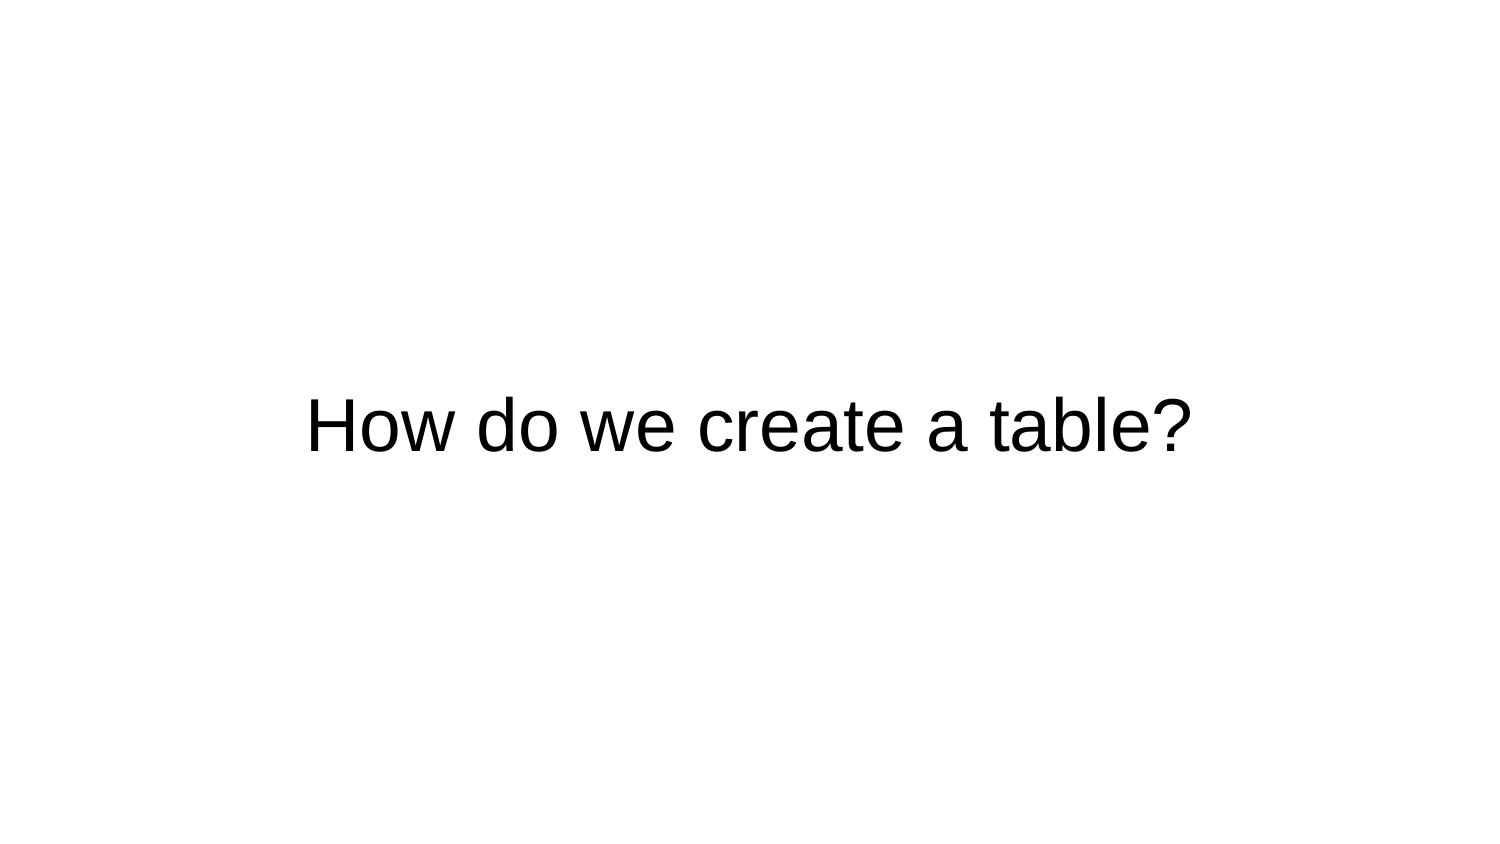

# How do we create a table?